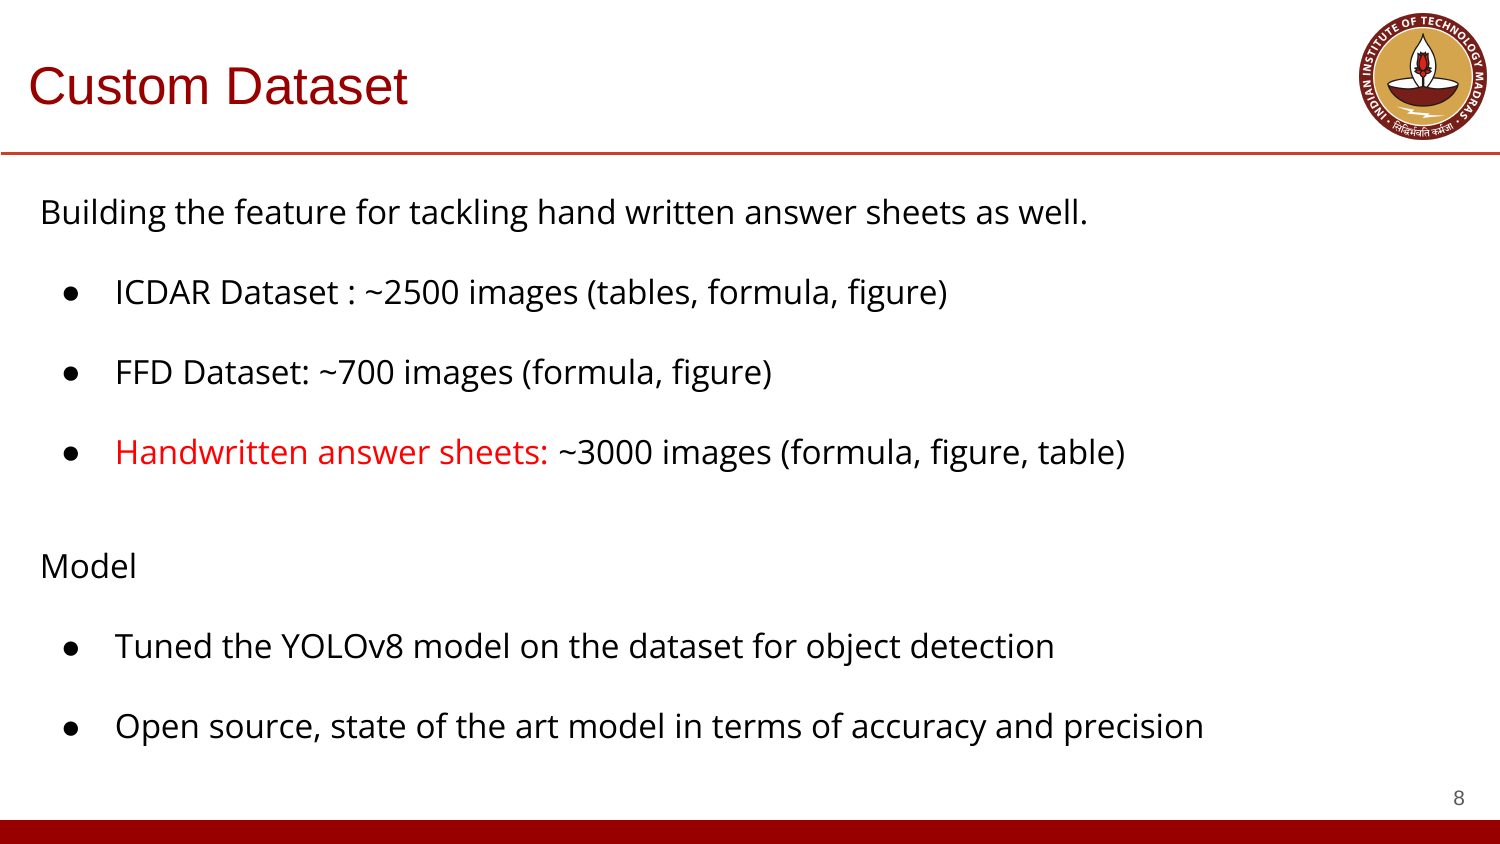

# Custom Dataset
Building the feature for tackling hand written answer sheets as well.

ICDAR Dataset : ~2500 images (tables, formula, figure)

FFD Dataset: ~700 images (formula, figure)

Handwritten answer sheets: ~3000 images (formula, figure, table)

Model

Tuned the YOLOv8 model on the dataset for object detection

Open source, state of the art model in terms of accuracy and precision
8